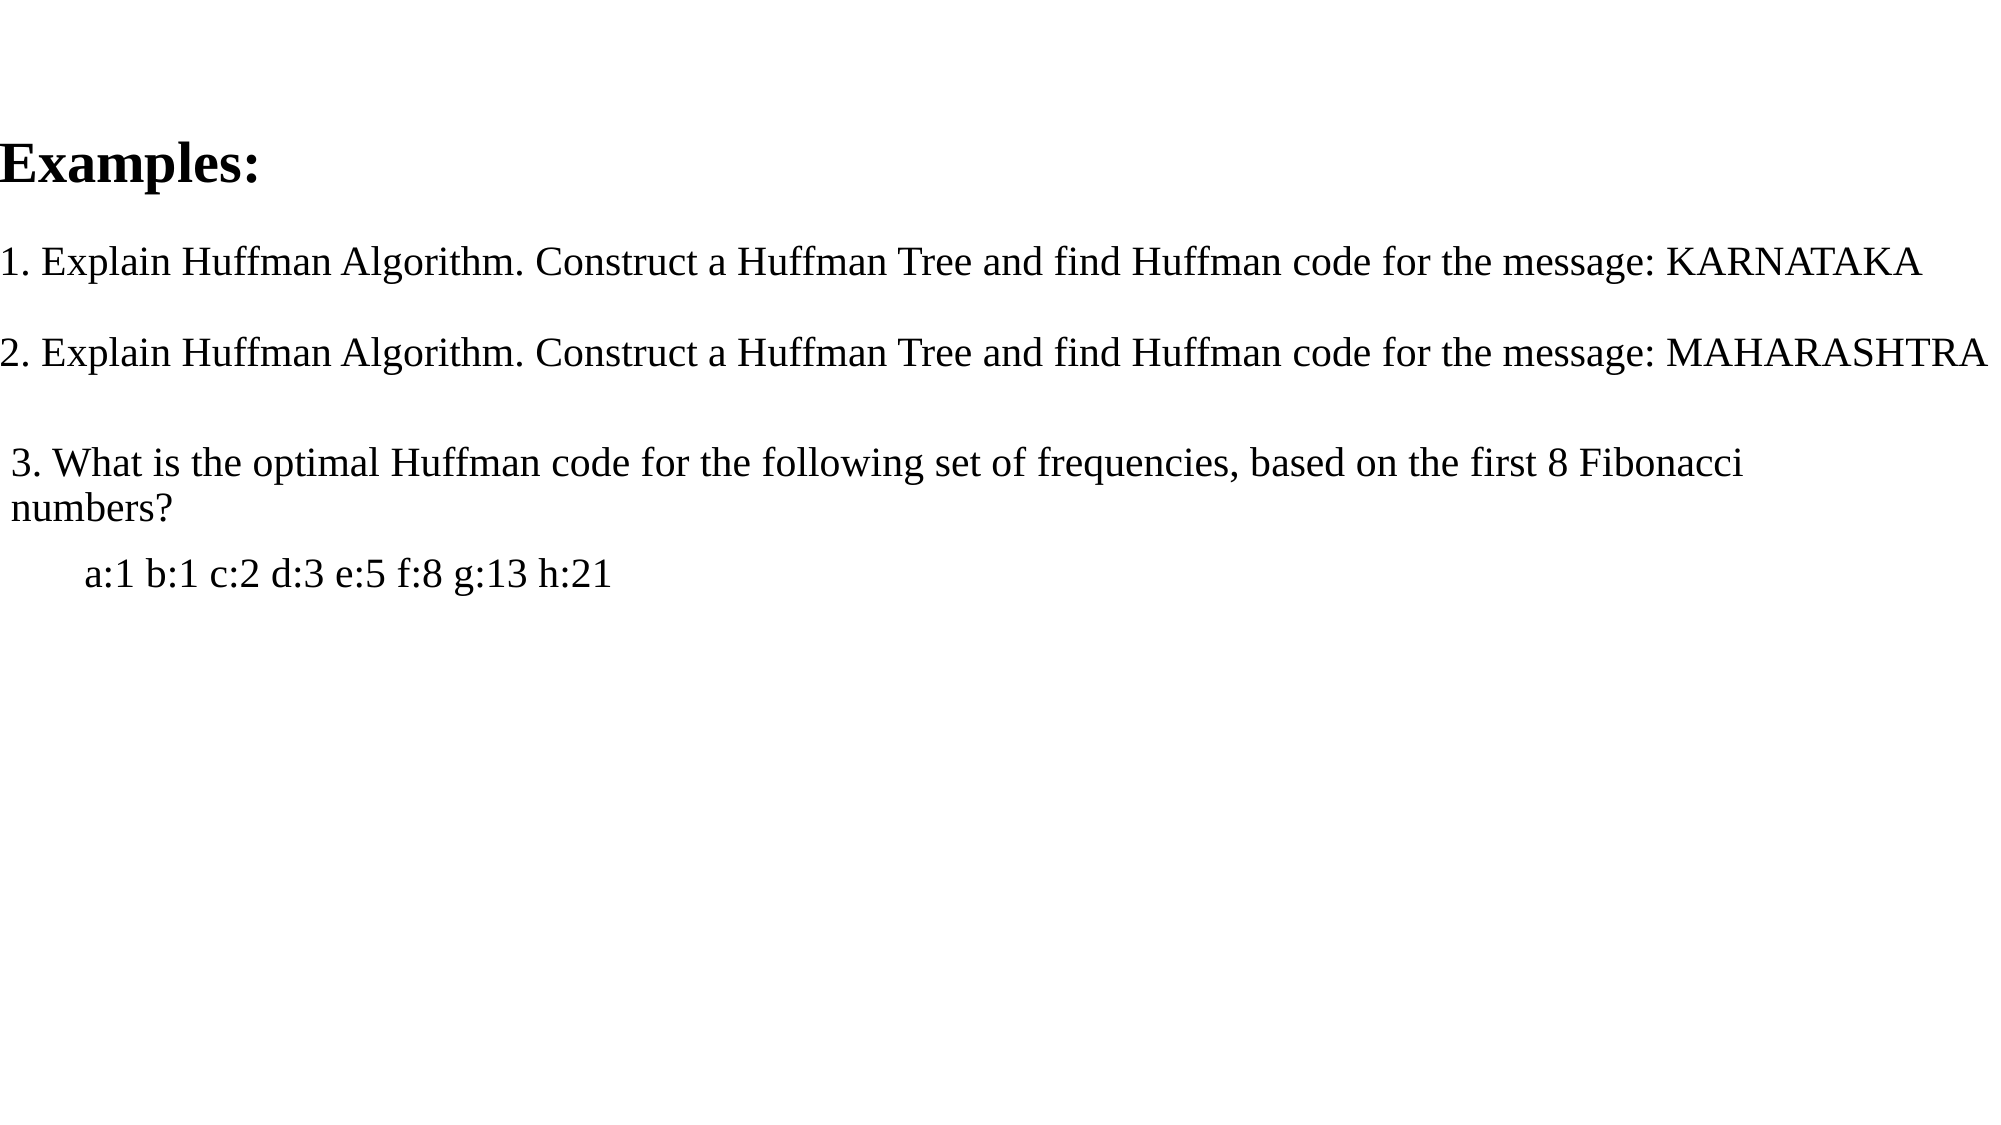

# Examples: 1. Explain Huffman Algorithm. Construct a Huffman Tree and find Huffman code for the message: KARNATAKA 2. Explain Huffman Algorithm. Construct a Huffman Tree and find Huffman code for the message: MAHARASHTRA
3. What is the optimal Huffman code for the following set of frequencies, based on the first 8 Fibonacci numbers?
       a:1 b:1 c:2 d:3 e:5 f:8 g:13 h:21